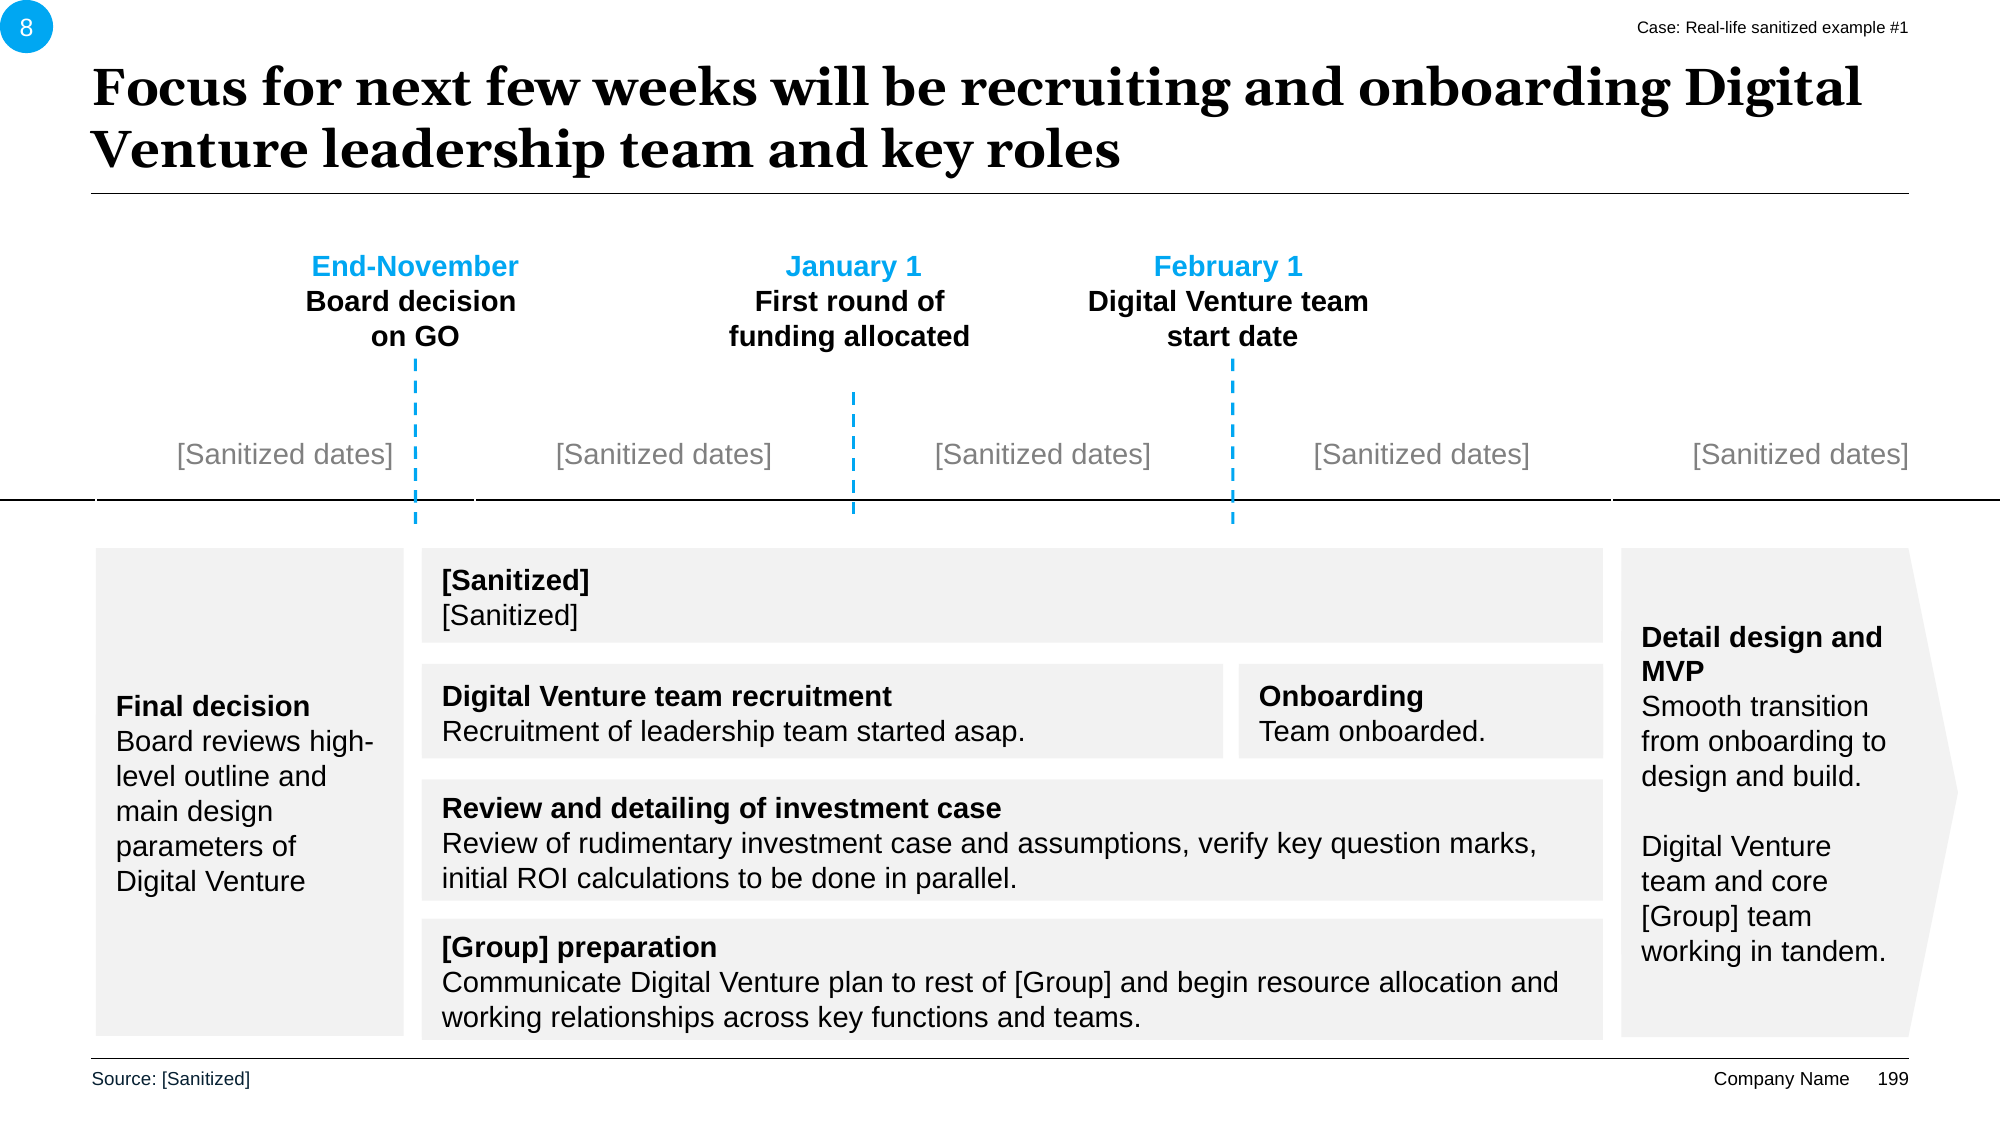

8
Case: Real-life sanitized example #1
# Focus for next few weeks will be recruiting and onboarding Digital Venture leadership team and key roles
End-November
Board decision
on GO
January 1
First round of
funding allocated
February 1
Digital Venture team
start date
[Sanitized dates]
[Sanitized dates]
[Sanitized dates]
[Sanitized dates]
[Sanitized dates]

[Sanitized]
[Sanitized]
Detail design and MVP
Smooth transition from onboarding to design and build.
Digital Venture team and core [Group] team working in tandem.

Digital Venture team recruitment
Recruitment of leadership team started asap.
Onboarding
Team onboarded.
Final decision
Board reviews high-level outline and main design parameters of
Digital Venture

Review and detailing of investment case
Review of rudimentary investment case and assumptions, verify key question marks, initial ROI calculations to be done in parallel.

[Group] preparation
Communicate Digital Venture plan to rest of [Group] and begin resource allocation and working relationships across key functions and teams.
Source: [Sanitized]